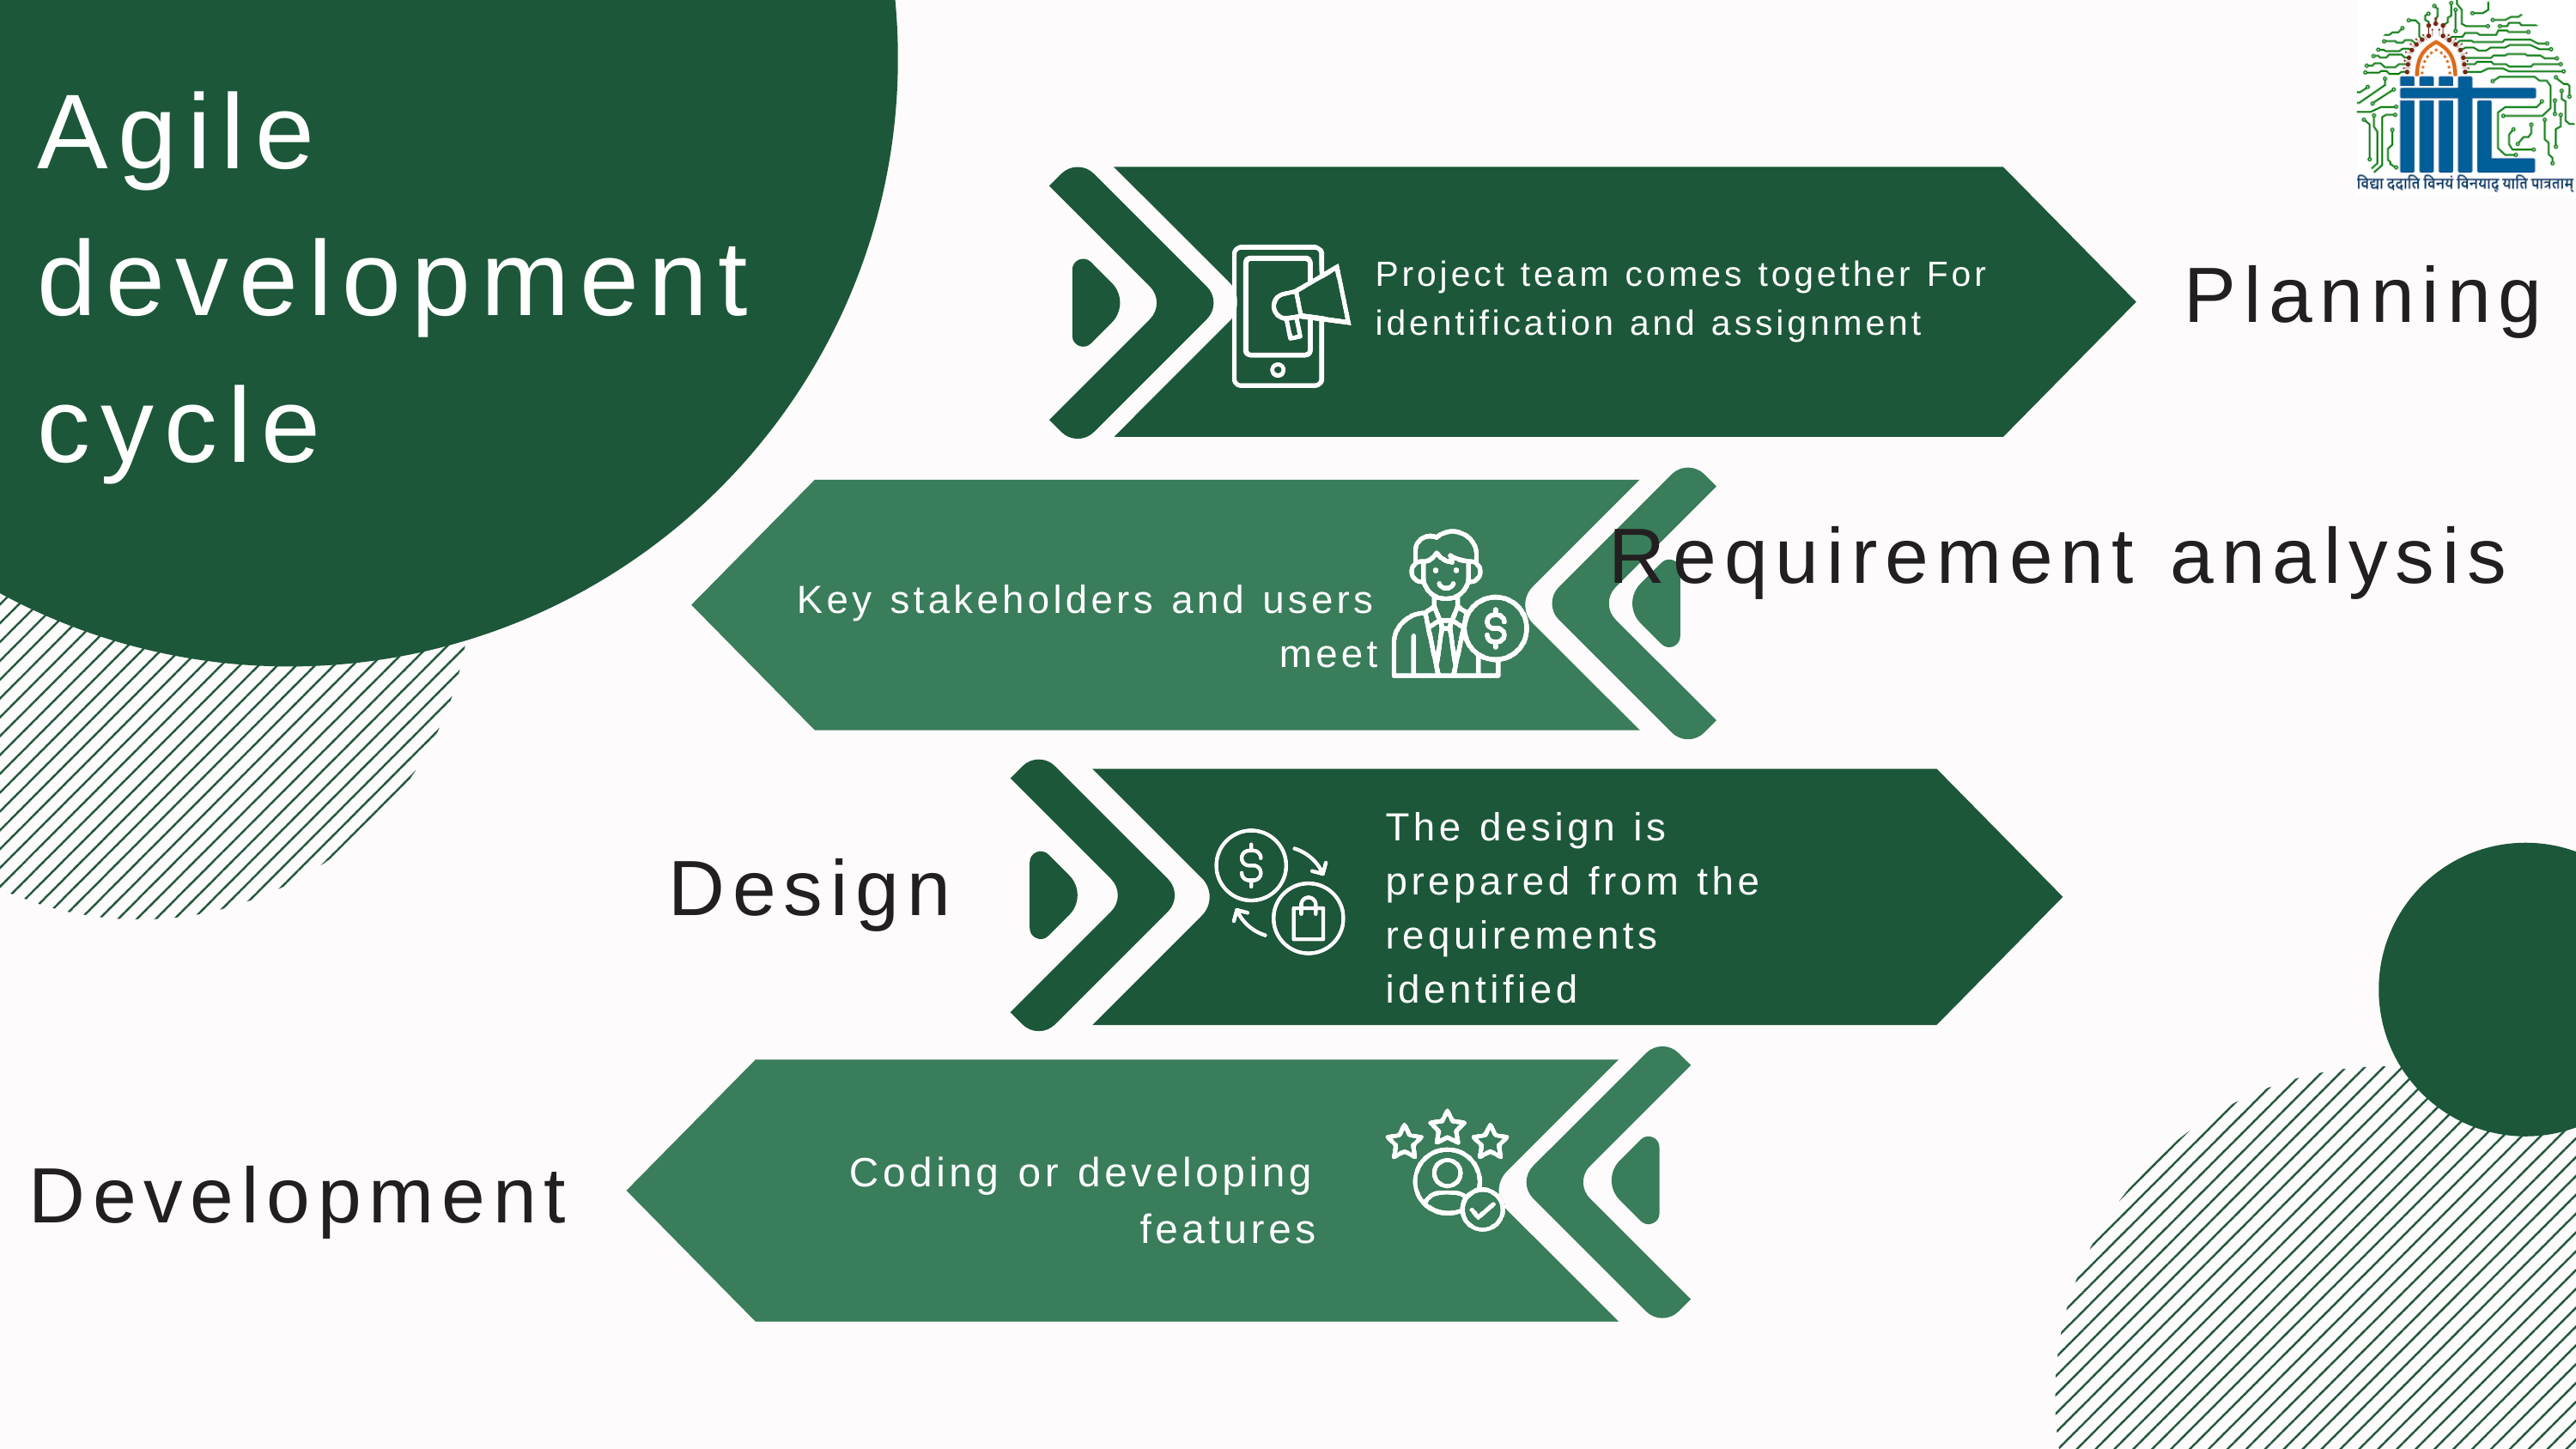

Agile development cycle

Planning

Project team comes together For identification and assignment

Requirement analysis

Key stakeholders and users meet

The design is prepared from the requirements identified
Design

Development

Coding or developing features